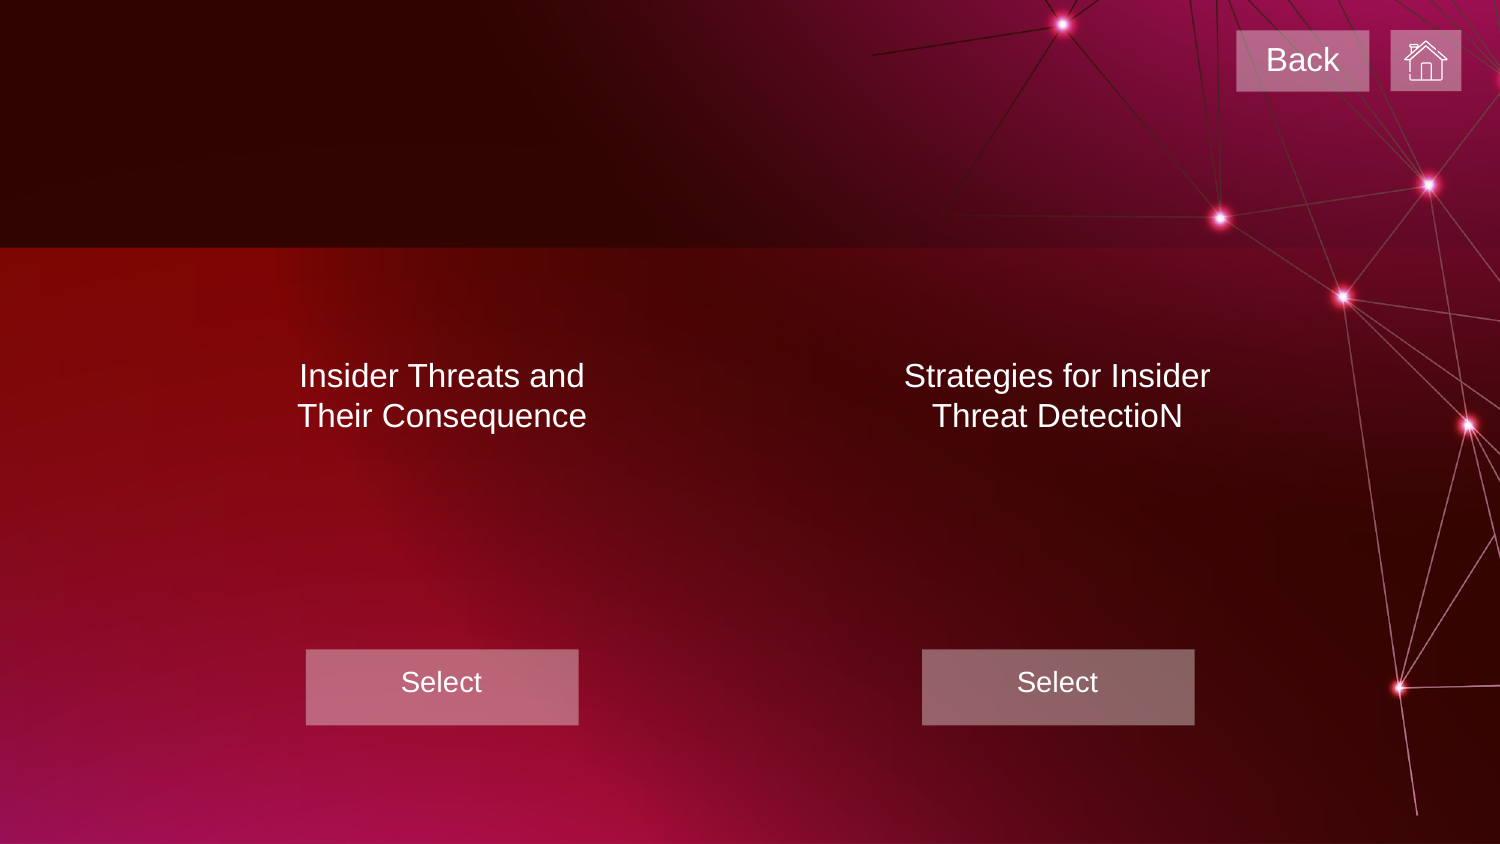

Back

# Insider Threats and Their Consequence
Strategies for Insider Threat DetectioN
Select
Select